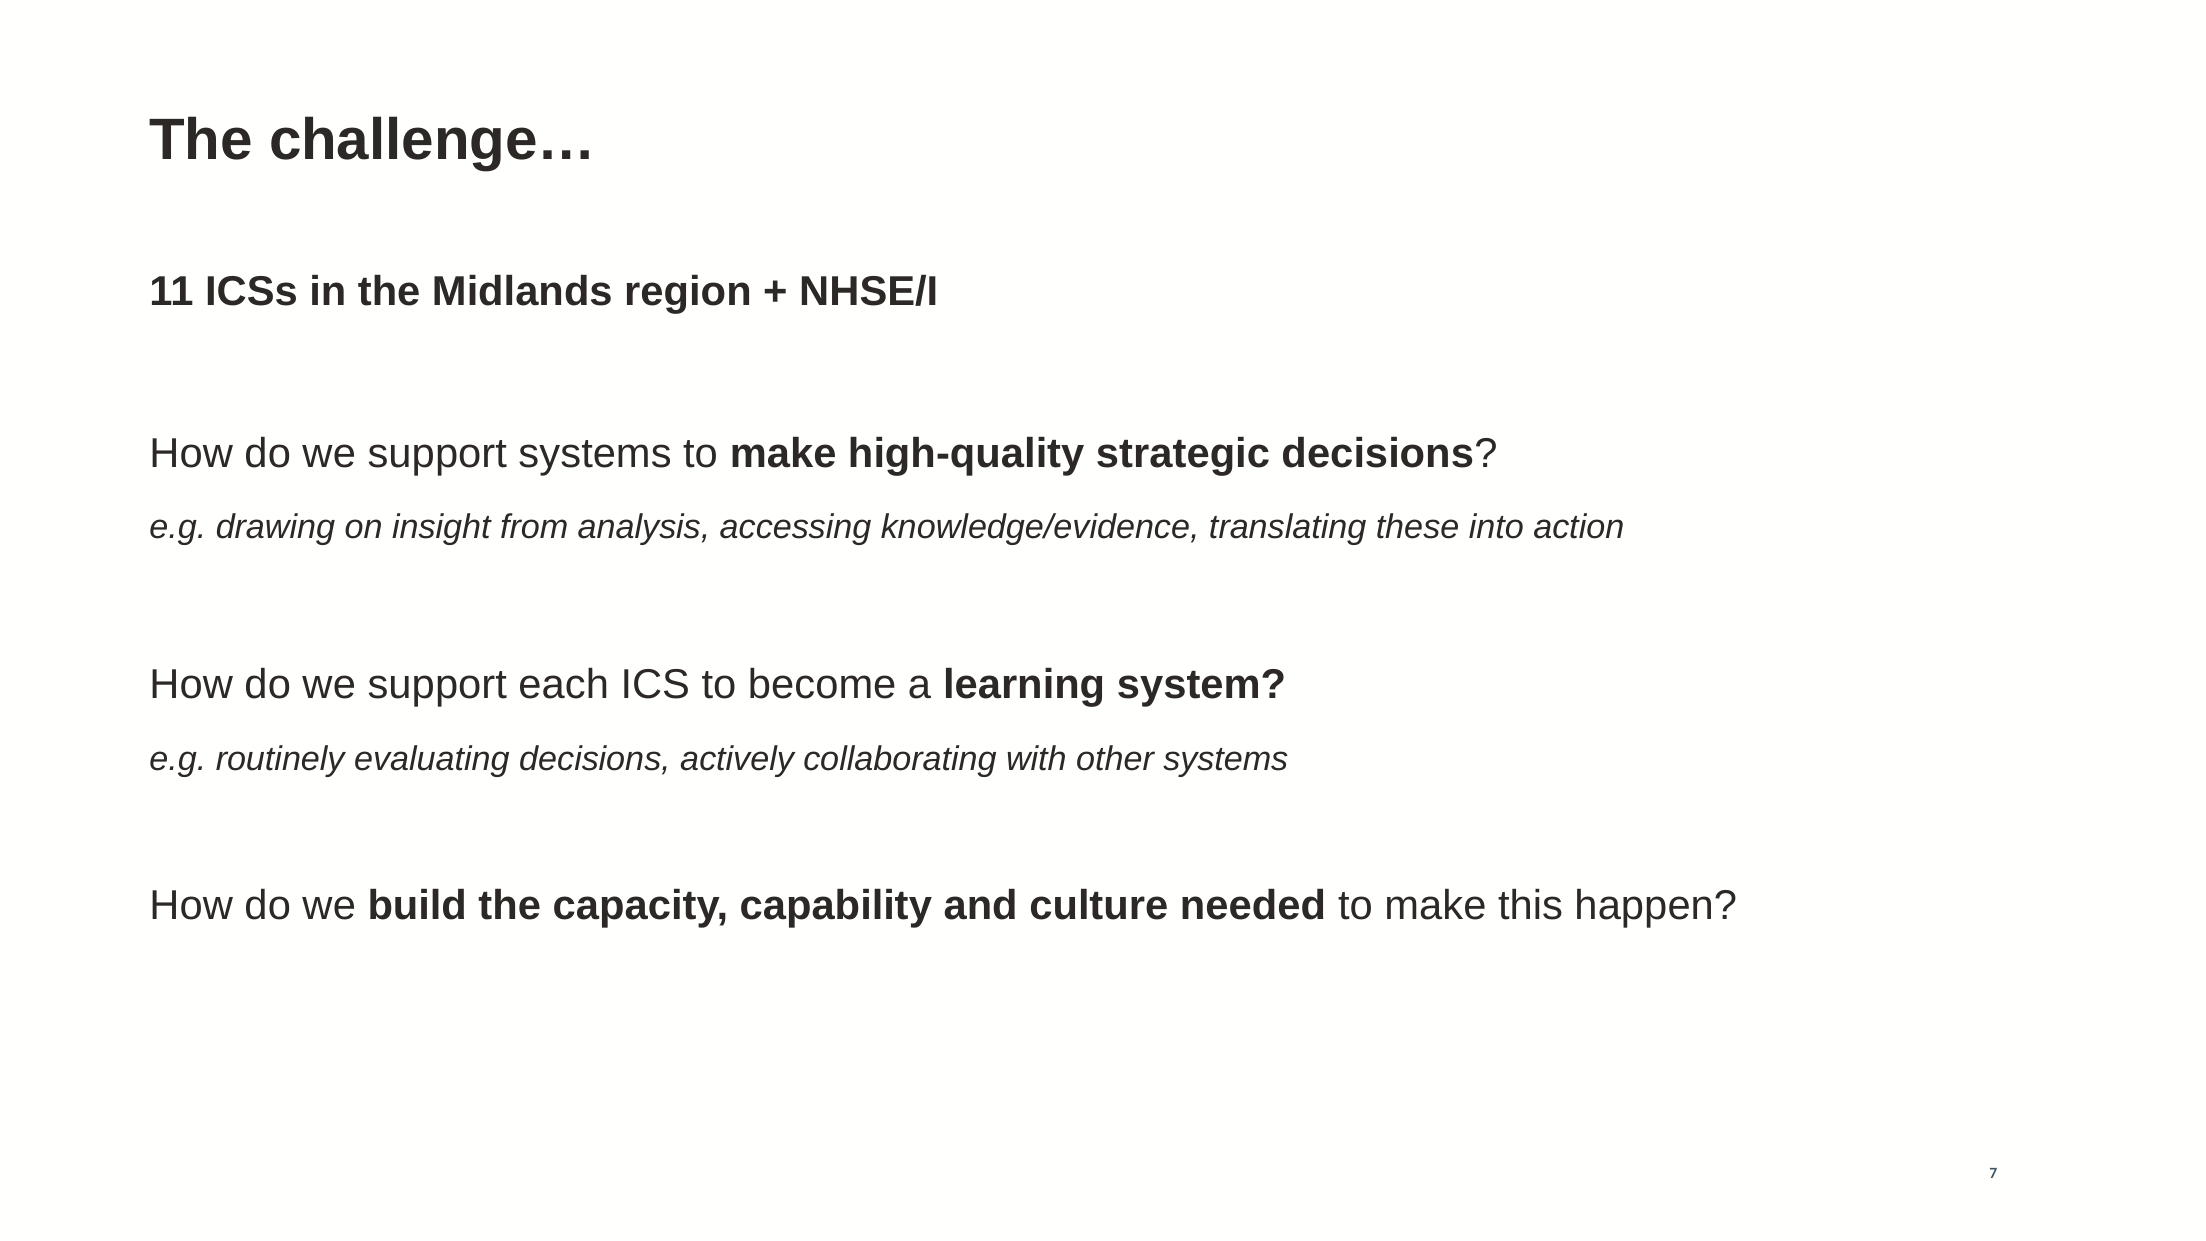

# The challenge…

11 ICSs in the Midlands region + NHSE/I

How do we support systems to make high-quality strategic decisions?
e.g. drawing on insight from analysis, accessing knowledge/evidence, translating these into action

How do we support each ICS to become a learning system?
e.g. routinely evaluating decisions, actively collaborating with other systems

How do we build the capacity, capability and culture needed to make this happen?

7